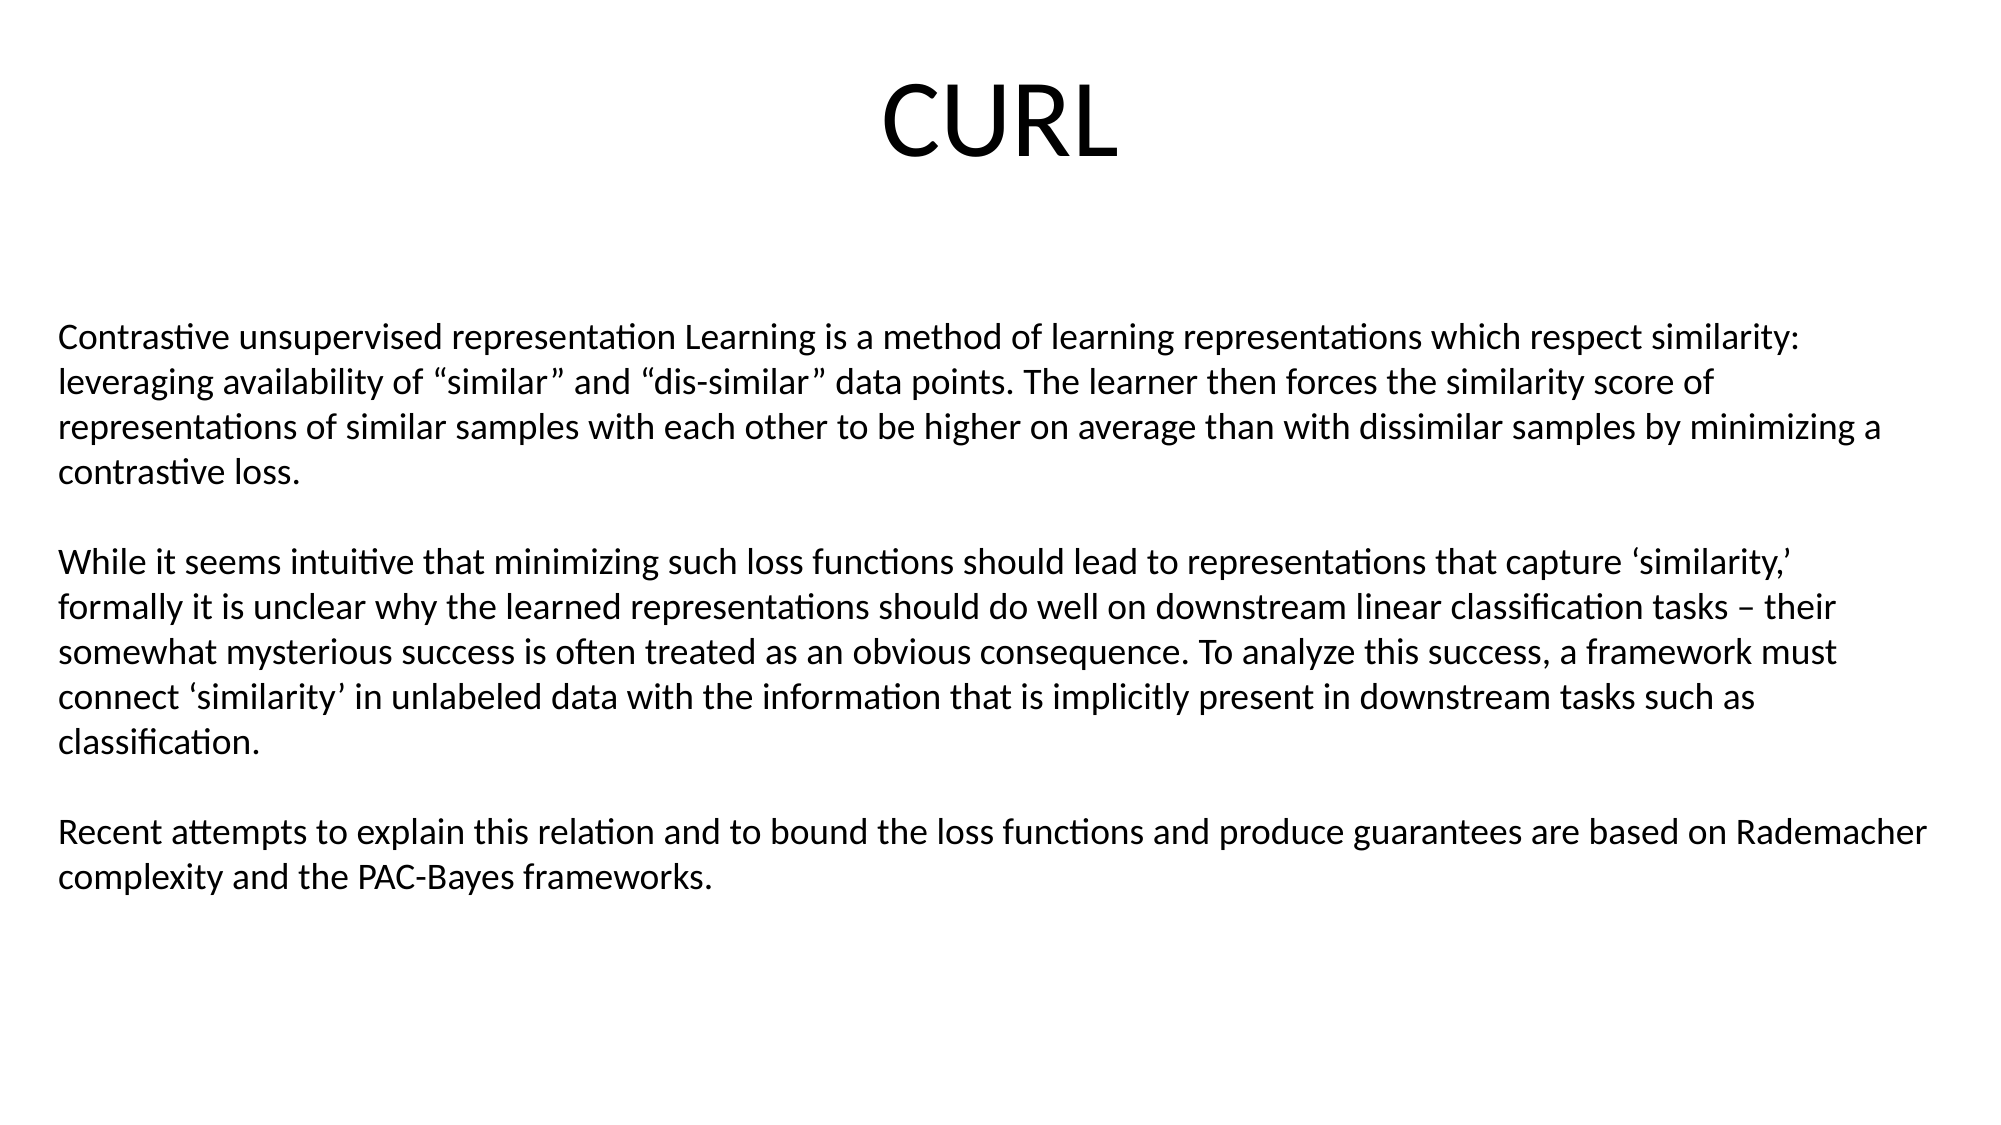

# CURL
Contrastive unsupervised representation Learning is a method of learning representations which respect similarity: leveraging availability of “similar” and “dis-similar” data points. The learner then forces the similarity score of representations of similar samples with each other to be higher on average than with dissimilar samples by minimizing a contrastive loss.

While it seems intuitive that minimizing such loss functions should lead to representations that capture ‘similarity,’
formally it is unclear why the learned representations should do well on downstream linear classification tasks – their somewhat mysterious success is often treated as an obvious consequence. To analyze this success, a framework must connect ‘similarity’ in unlabeled data with the information that is implicitly present in downstream tasks such as classification.

Recent attempts to explain this relation and to bound the loss functions and produce guarantees are based on Rademacher complexity and the PAC-Bayes frameworks.